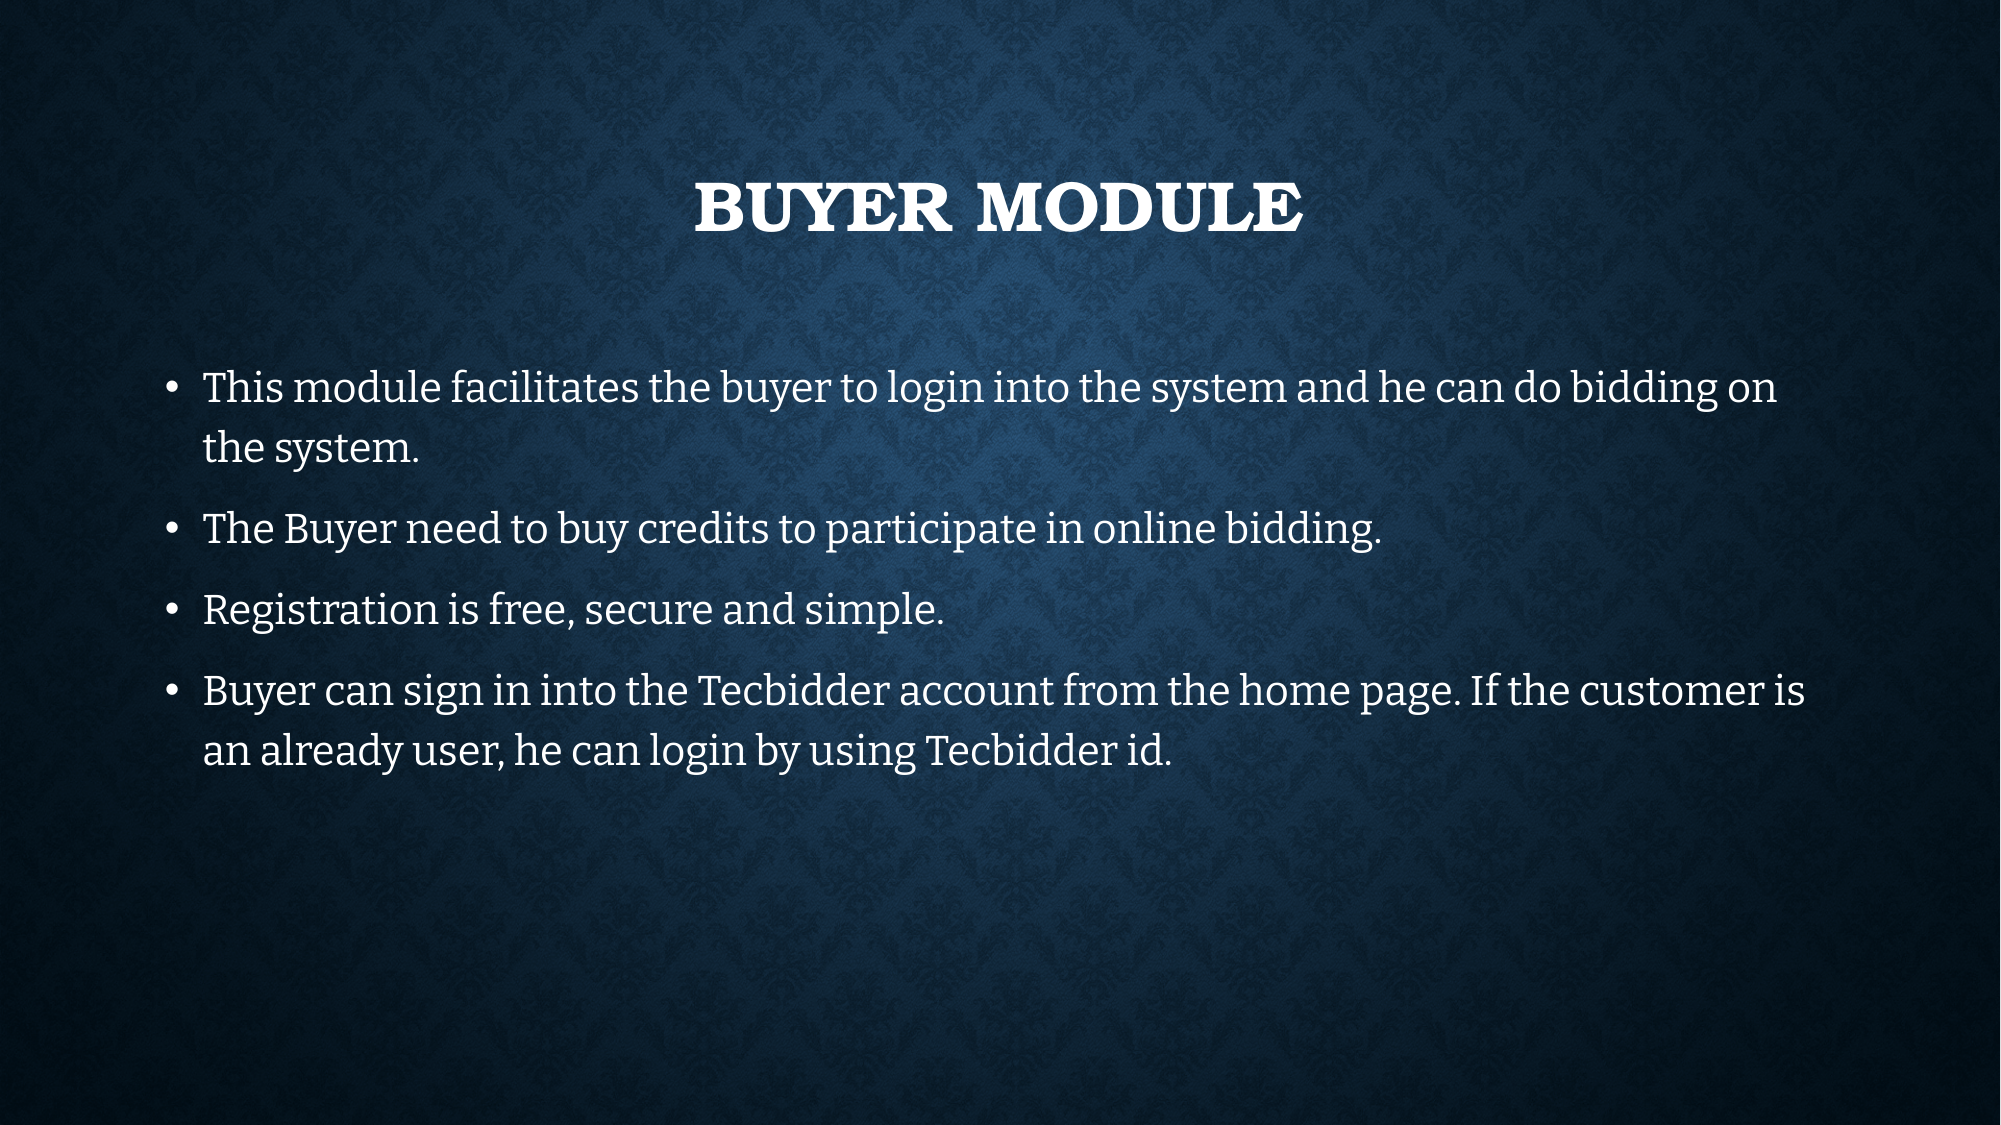

# Buyer Module
This module facilitates the buyer to login into the system and he can do bidding on the system.
The Buyer need to buy credits to participate in online bidding.
Registration is free, secure and simple.
Buyer can sign in into the Tecbidder account from the home page. If the customer is an already user, he can login by using Tecbidder id.